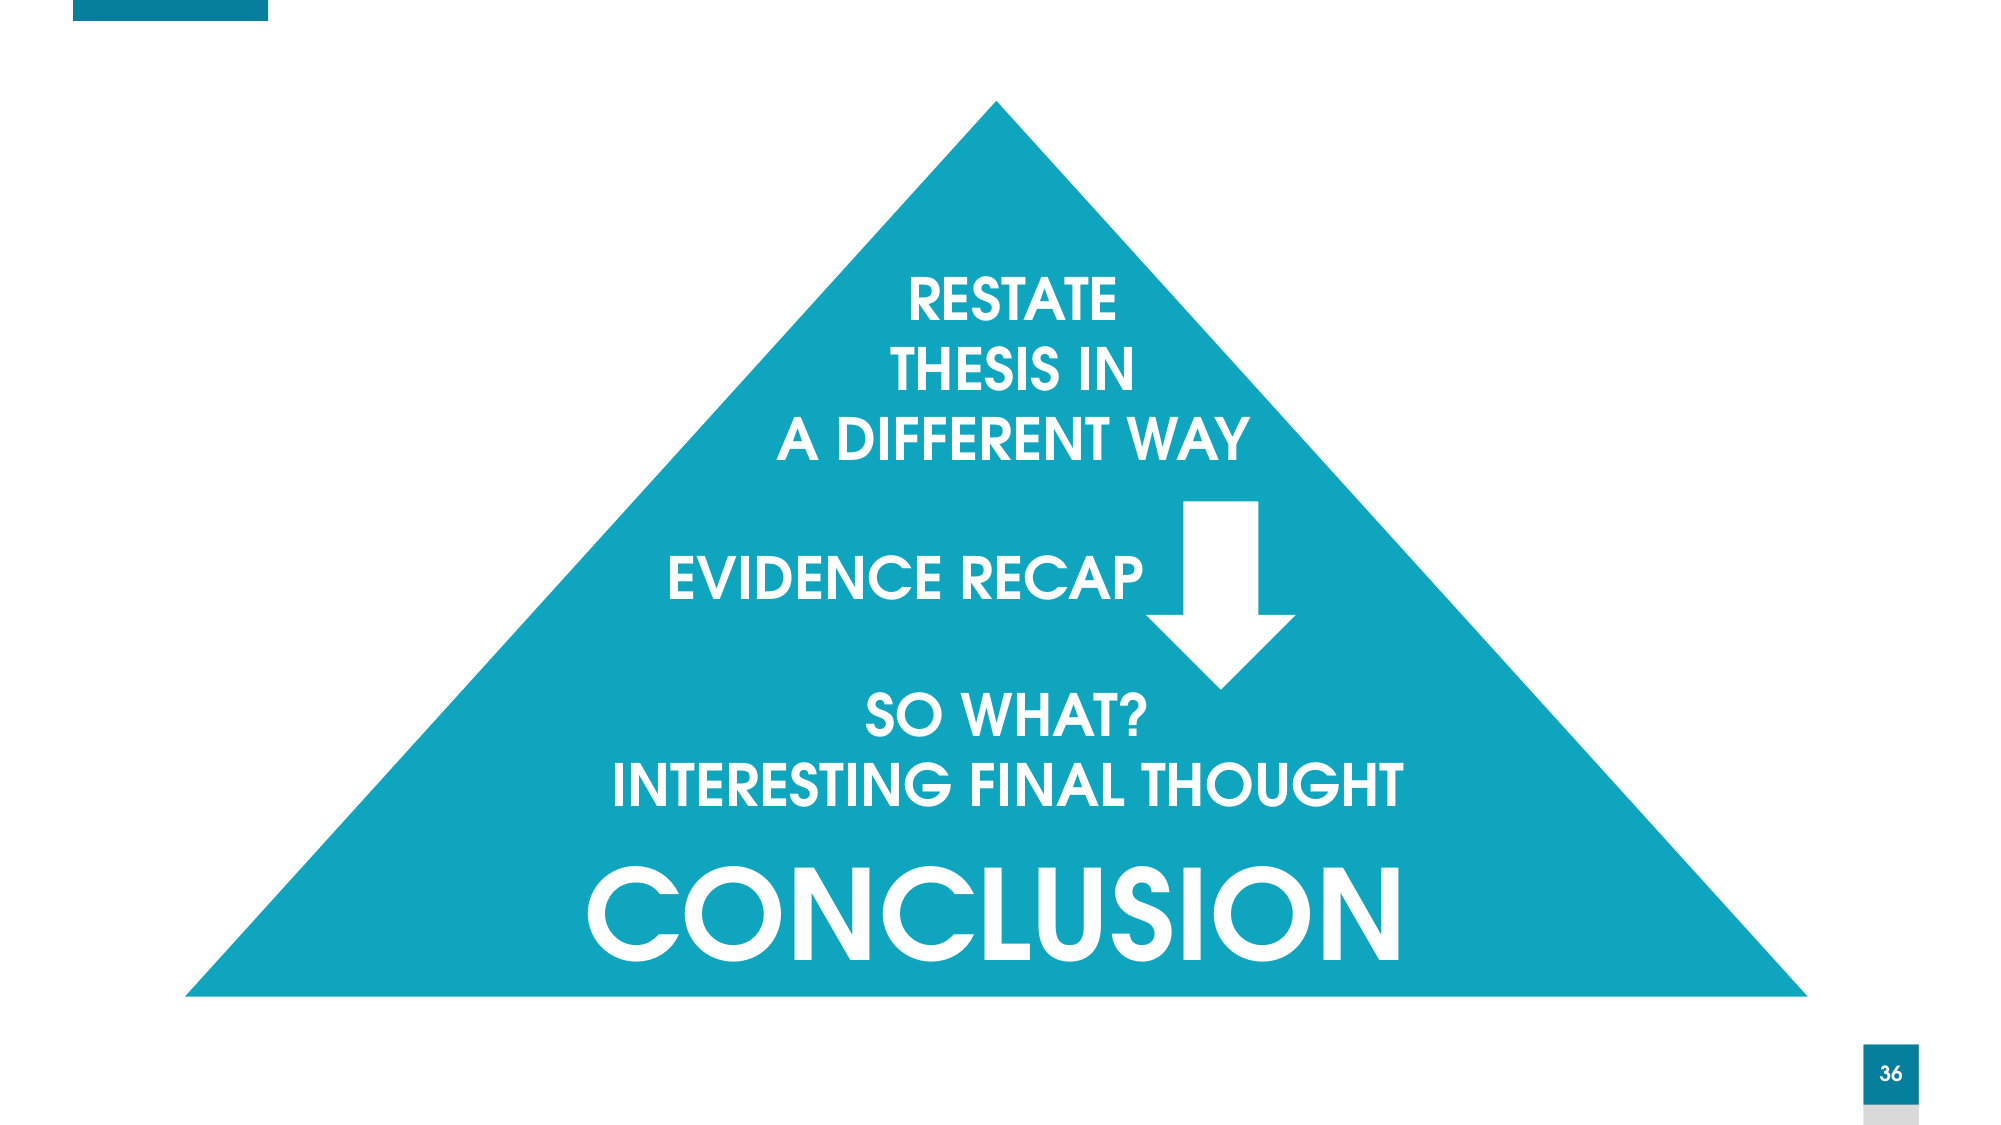

RESTATE
THESIS IN
A DIFFERENT WAY

EVIDENCE RECAP
SO WHAT?
INTERESTING FINAL THOUGHT
CONCLUSION